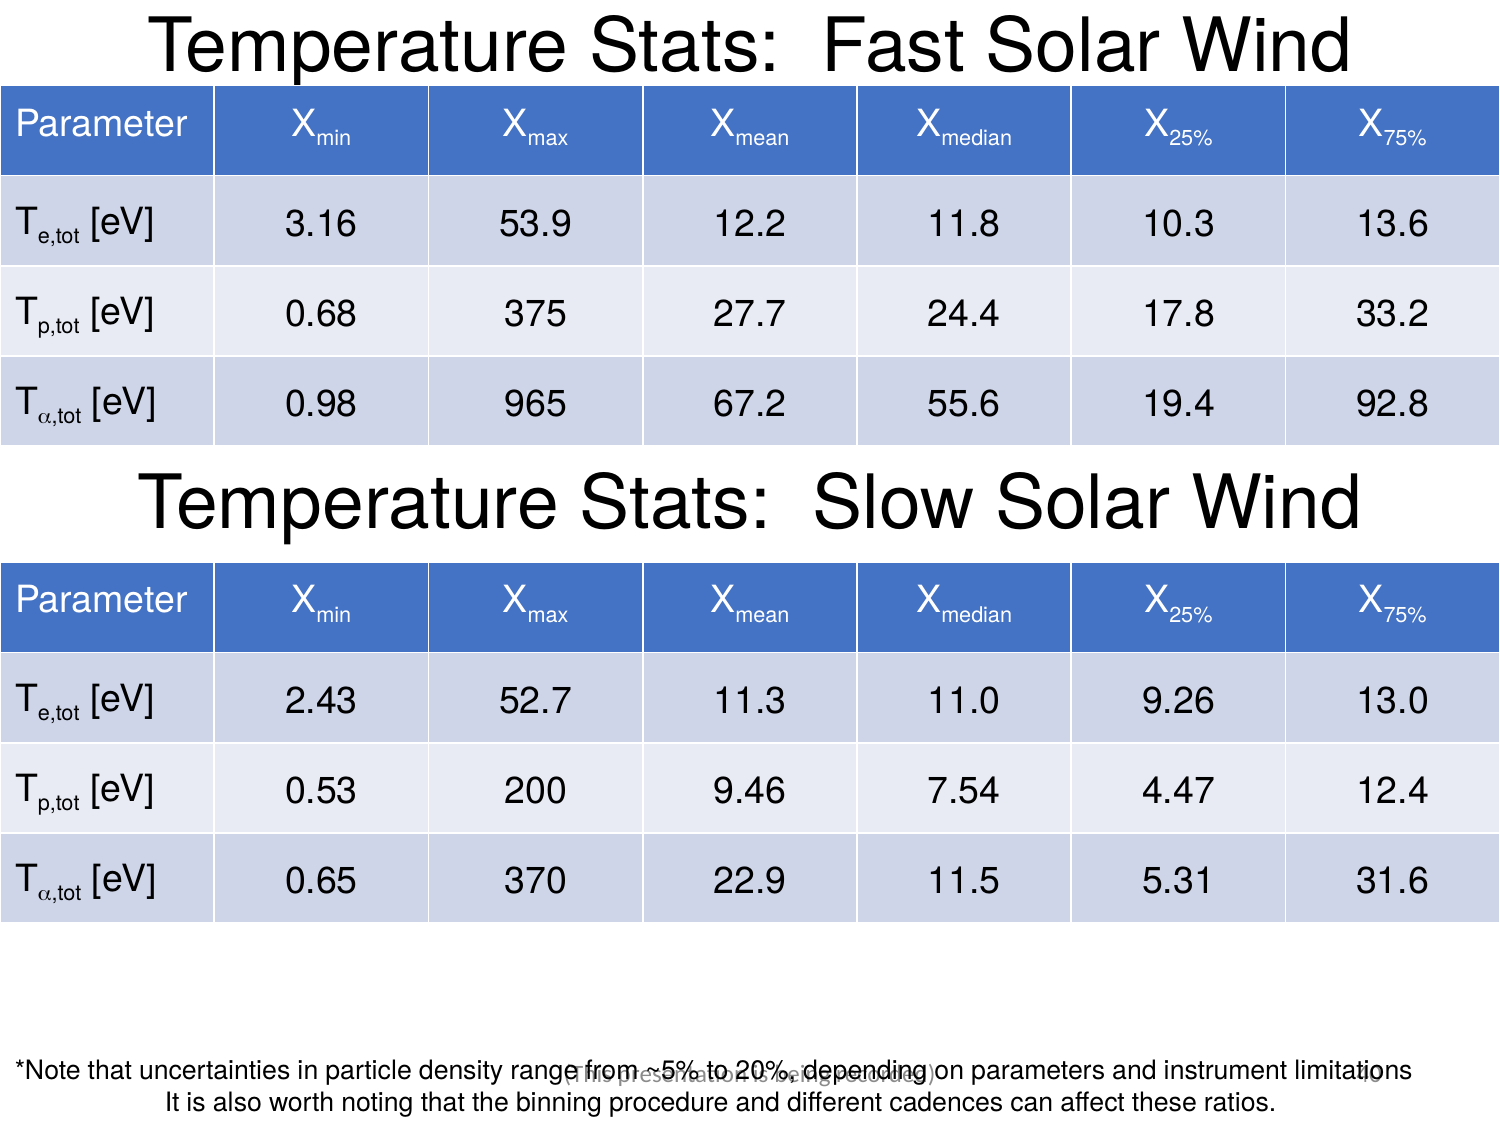

Temperature Stats:  Fast Solar Wind
| Parameter | Xmin | Xmax | Xmean | Xmedian | X25% | X75% |
| --- | --- | --- | --- | --- | --- | --- |
| Te,tot [eV] | 3.16 | 53.9 | 12.2 | 11.8 | 10.3 | 13.6 |
| Tp,tot [eV] | 0.68 | 375 | 27.7 | 24.4 | 17.8 | 33.2 |
| Tα,tot [eV] | 0.98 | 965 | 67.2 | 55.6 | 19.4 | 92.8 |
Temperature Stats:  Slow Solar Wind
| Parameter | Xmin | Xmax | Xmean | Xmedian | X25% | X75% |
| --- | --- | --- | --- | --- | --- | --- |
| Te,tot [eV] | 2.43 | 52.7 | 11.3 | 11.0 | 9.26 | 13.0 |
| Tp,tot [eV] | 0.53 | 200 | 9.46 | 7.54 | 4.47 | 12.4 |
| Tα,tot [eV] | 0.65 | 370 | 22.9 | 11.5 | 5.31 | 31.6 |
(This presentation is being recorded)
40
*Note that uncertainties in particle density range from ~5% to 20%, depending on parameters and instrument limitations
	It is also worth noting that the binning procedure and different cadences can affect these ratios.